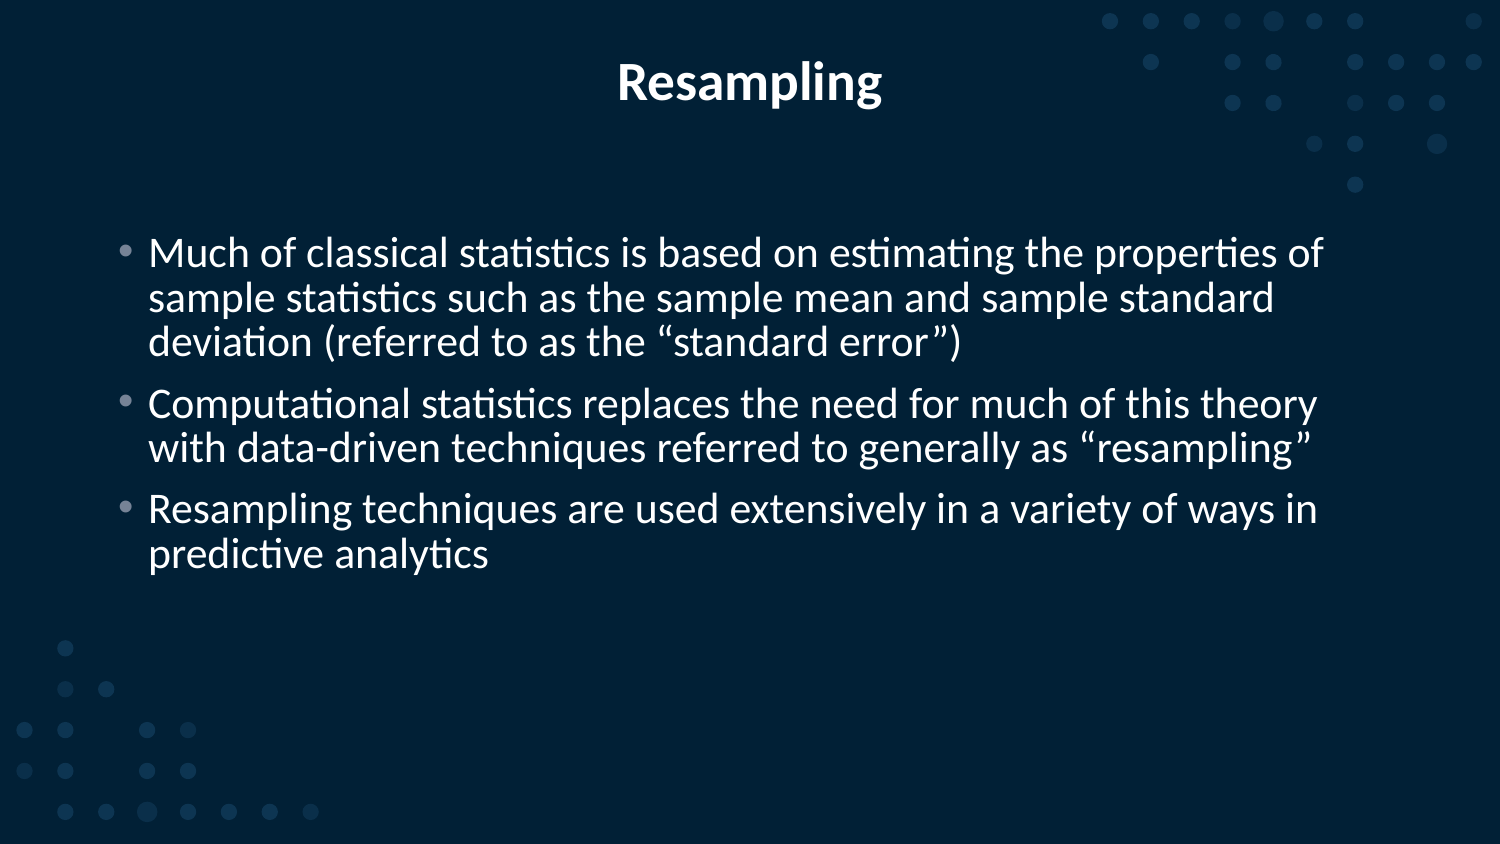

# Resampling

Much of classical statistics is based on estimating the properties of sample statistics such as the sample mean and sample standard deviation (referred to as the “standard error”)
Computational statistics replaces the need for much of this theory with data-driven techniques referred to generally as “resampling”
Resampling techniques are used extensively in a variety of ways in predictive analytics